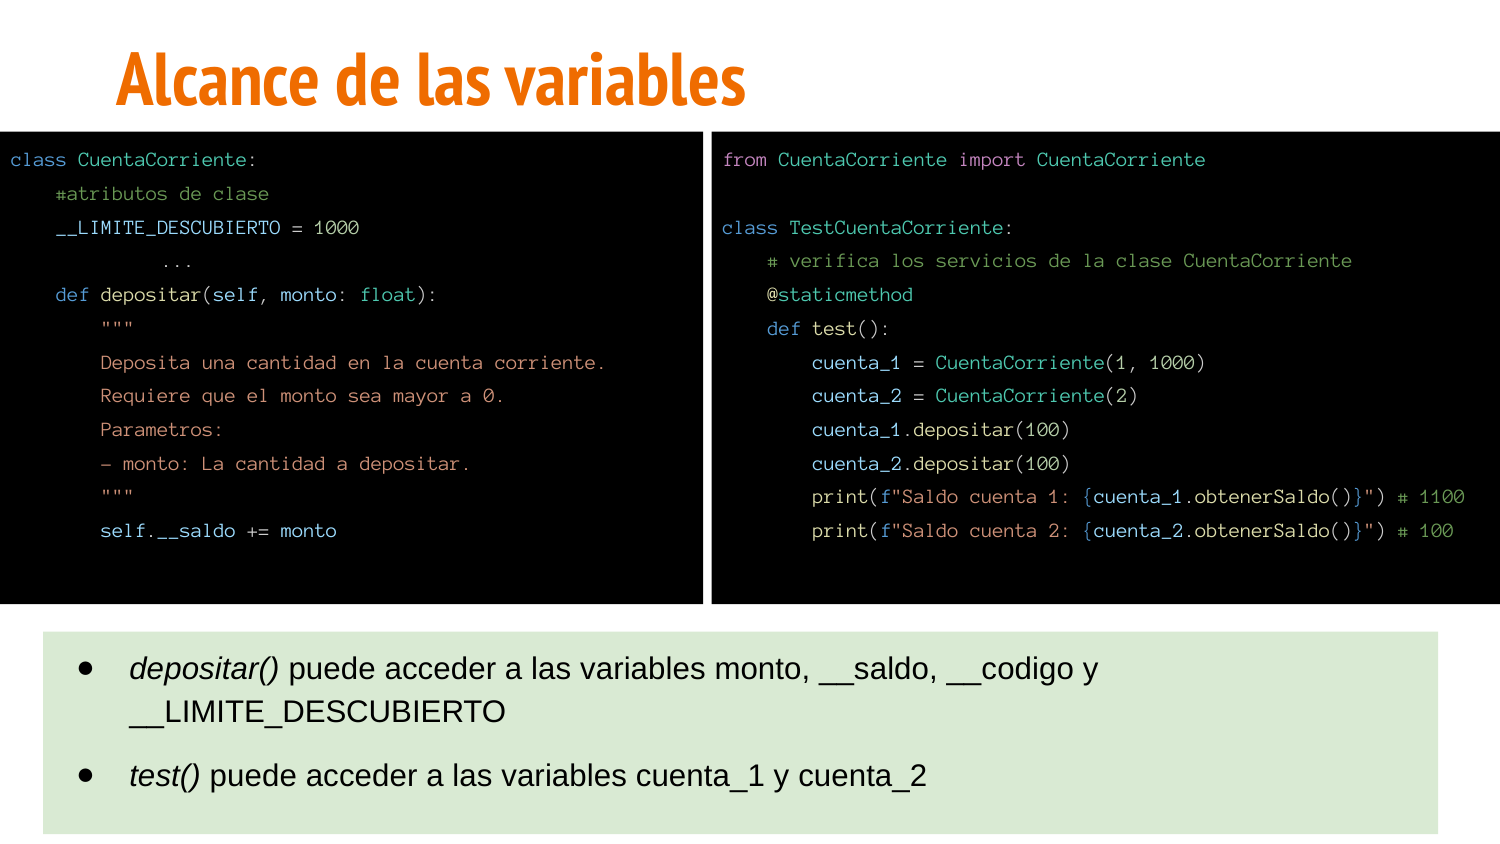

# Alcance de las variables
class CuentaCorriente:
    #atributos de clase
    __LIMITE_DESCUBIERTO = 1000
	...
    def depositar(self, monto: float):
        """
        Deposita una cantidad en la cuenta corriente.
        Requiere que el monto sea mayor a 0.
        Parametros:
        - monto: La cantidad a depositar.
        """
        self.__saldo += monto

from CuentaCorriente import CuentaCorriente

class TestCuentaCorriente:
    # verifica los servicios de la clase CuentaCorriente
    @staticmethod
    def test():
        cuenta_1 = CuentaCorriente(1, 1000)
        cuenta_2 = CuentaCorriente(2)
        cuenta_1.depositar(100)
        cuenta_2.depositar(100)
        print(f"Saldo cuenta 1: {cuenta_1.obtenerSaldo()}") # 1100
        print(f"Saldo cuenta 2: {cuenta_2.obtenerSaldo()}") # 100

depositar() puede acceder a las variables monto, __saldo, __codigo y __LIMITE_DESCUBIERTO
test() puede acceder a las variables cuenta_1 y cuenta_2